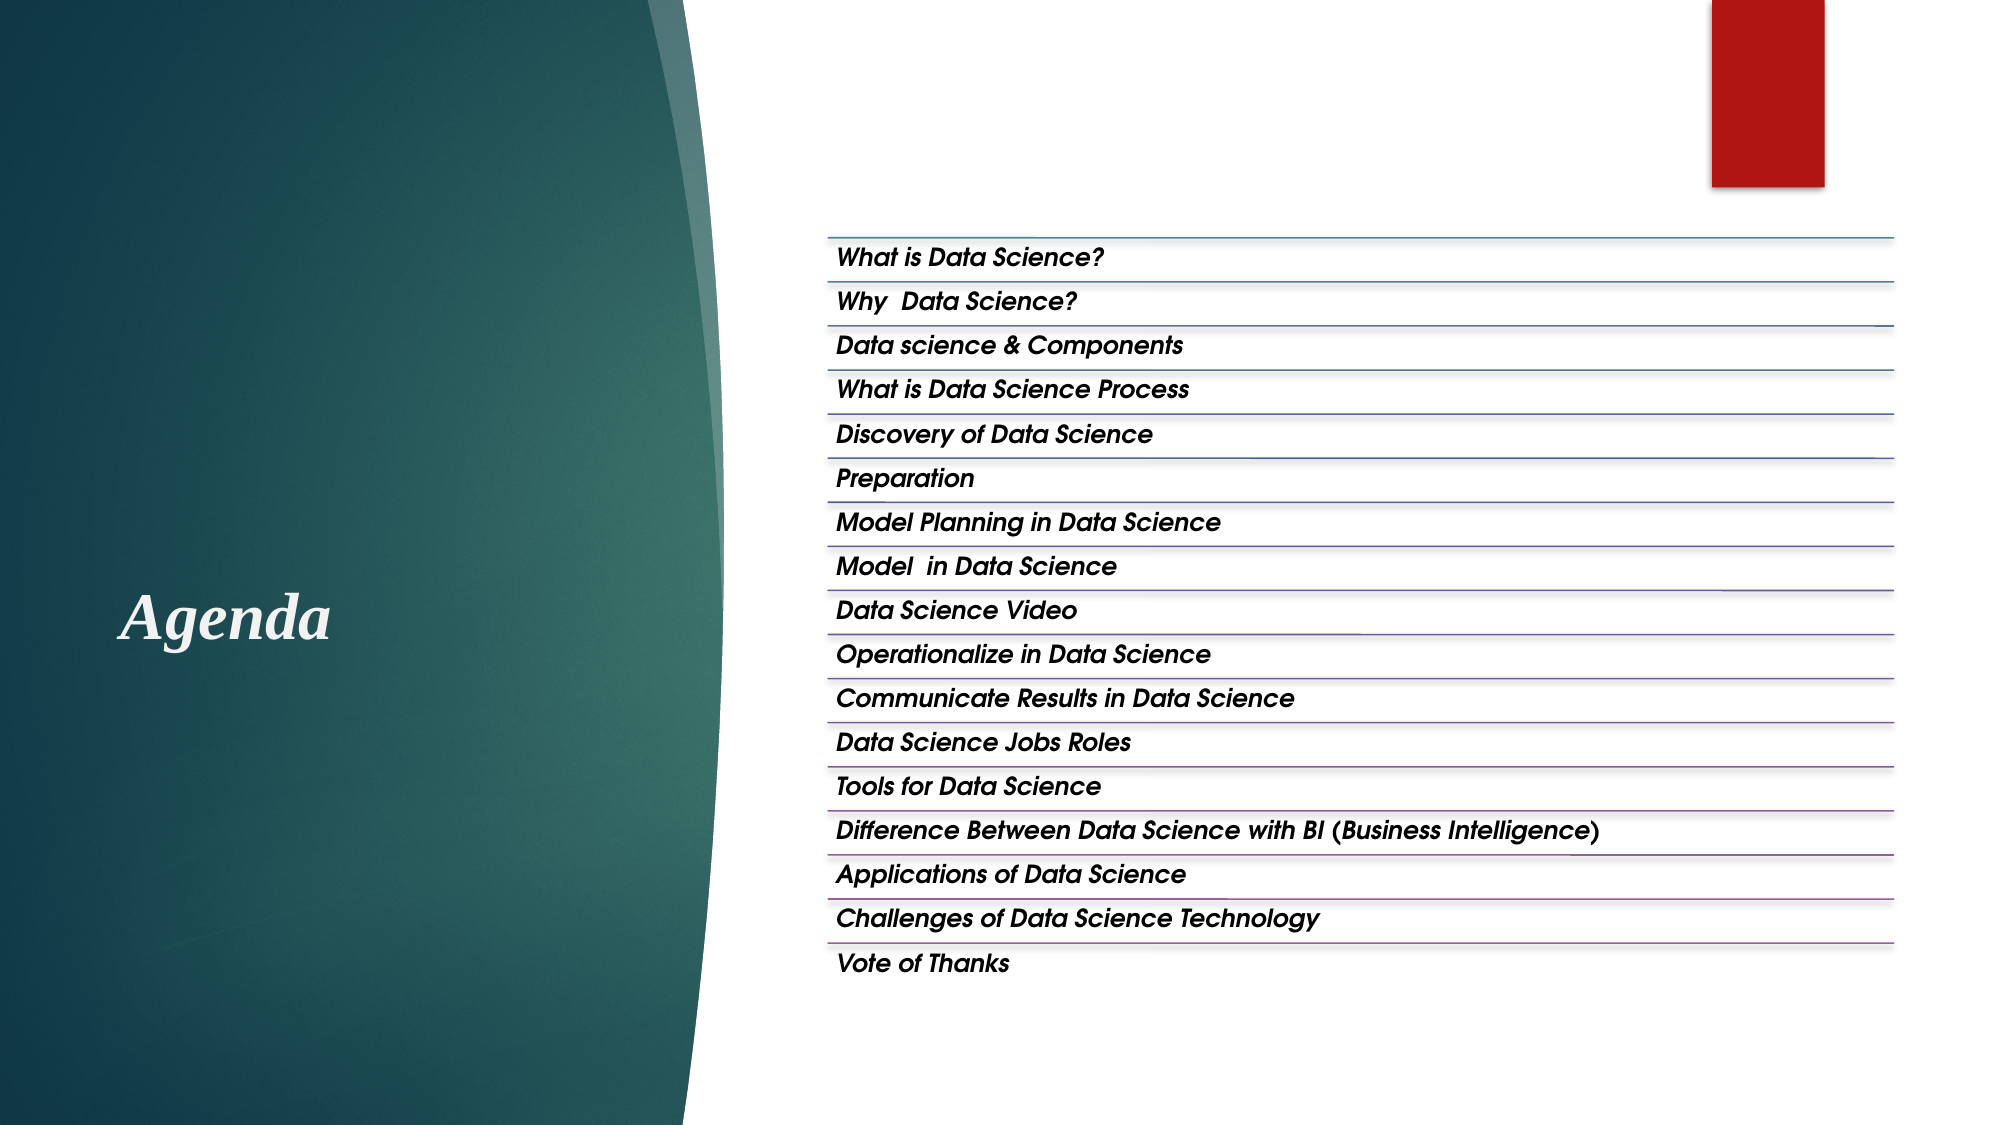

# Agenda
What is Data Science?
Why  Data Science?
Data science & Components
What is Data Science Process
Discovery of Data Science
Preparation
Model Planning in Data Science
Model  in Data Science
Data Science Video
Operationalize in Data Science
Communicate Results in Data Science
Data Science Jobs Roles
Tools for Data Science
Difference Between Data Science with BI (Business Intelligence)
Applications of Data Science
Challenges of Data Science Technology
Vote of Thanks